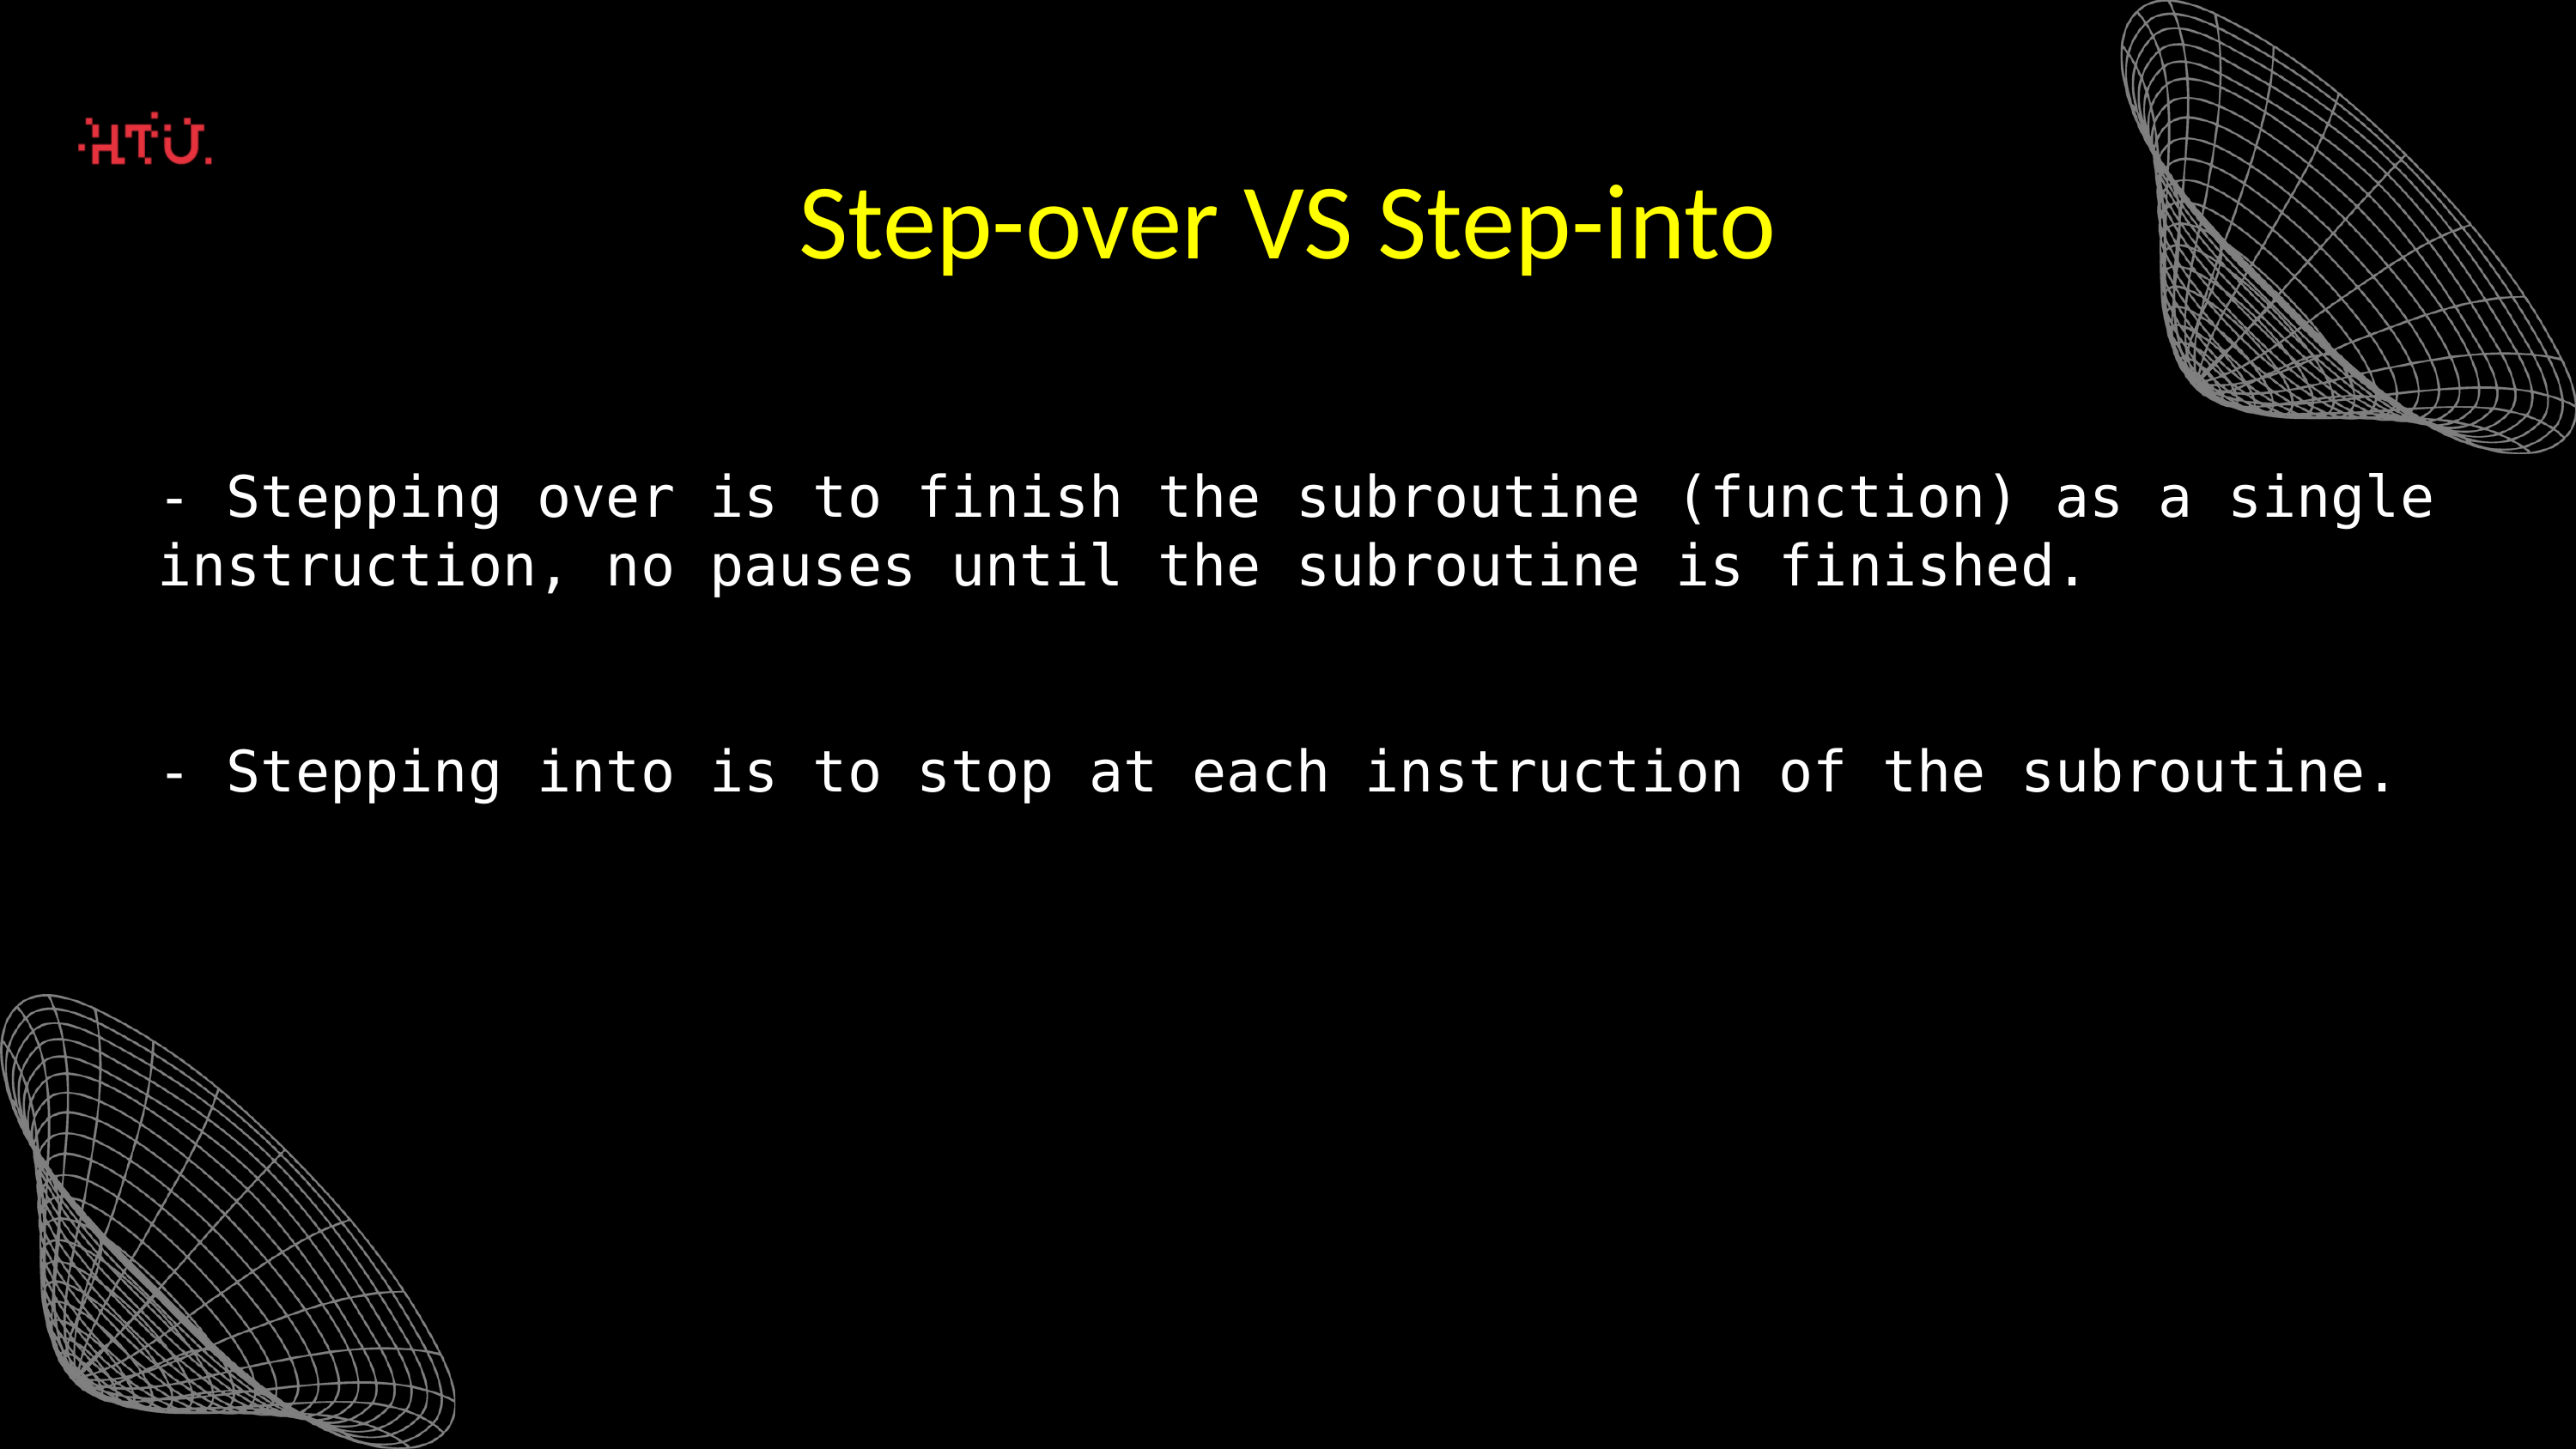

Step-over VS Step-into
- Stepping over is to finish the subroutine (function) as a single instruction, no pauses until the subroutine is finished.

- Stepping into is to stop at each instruction of the subroutine.